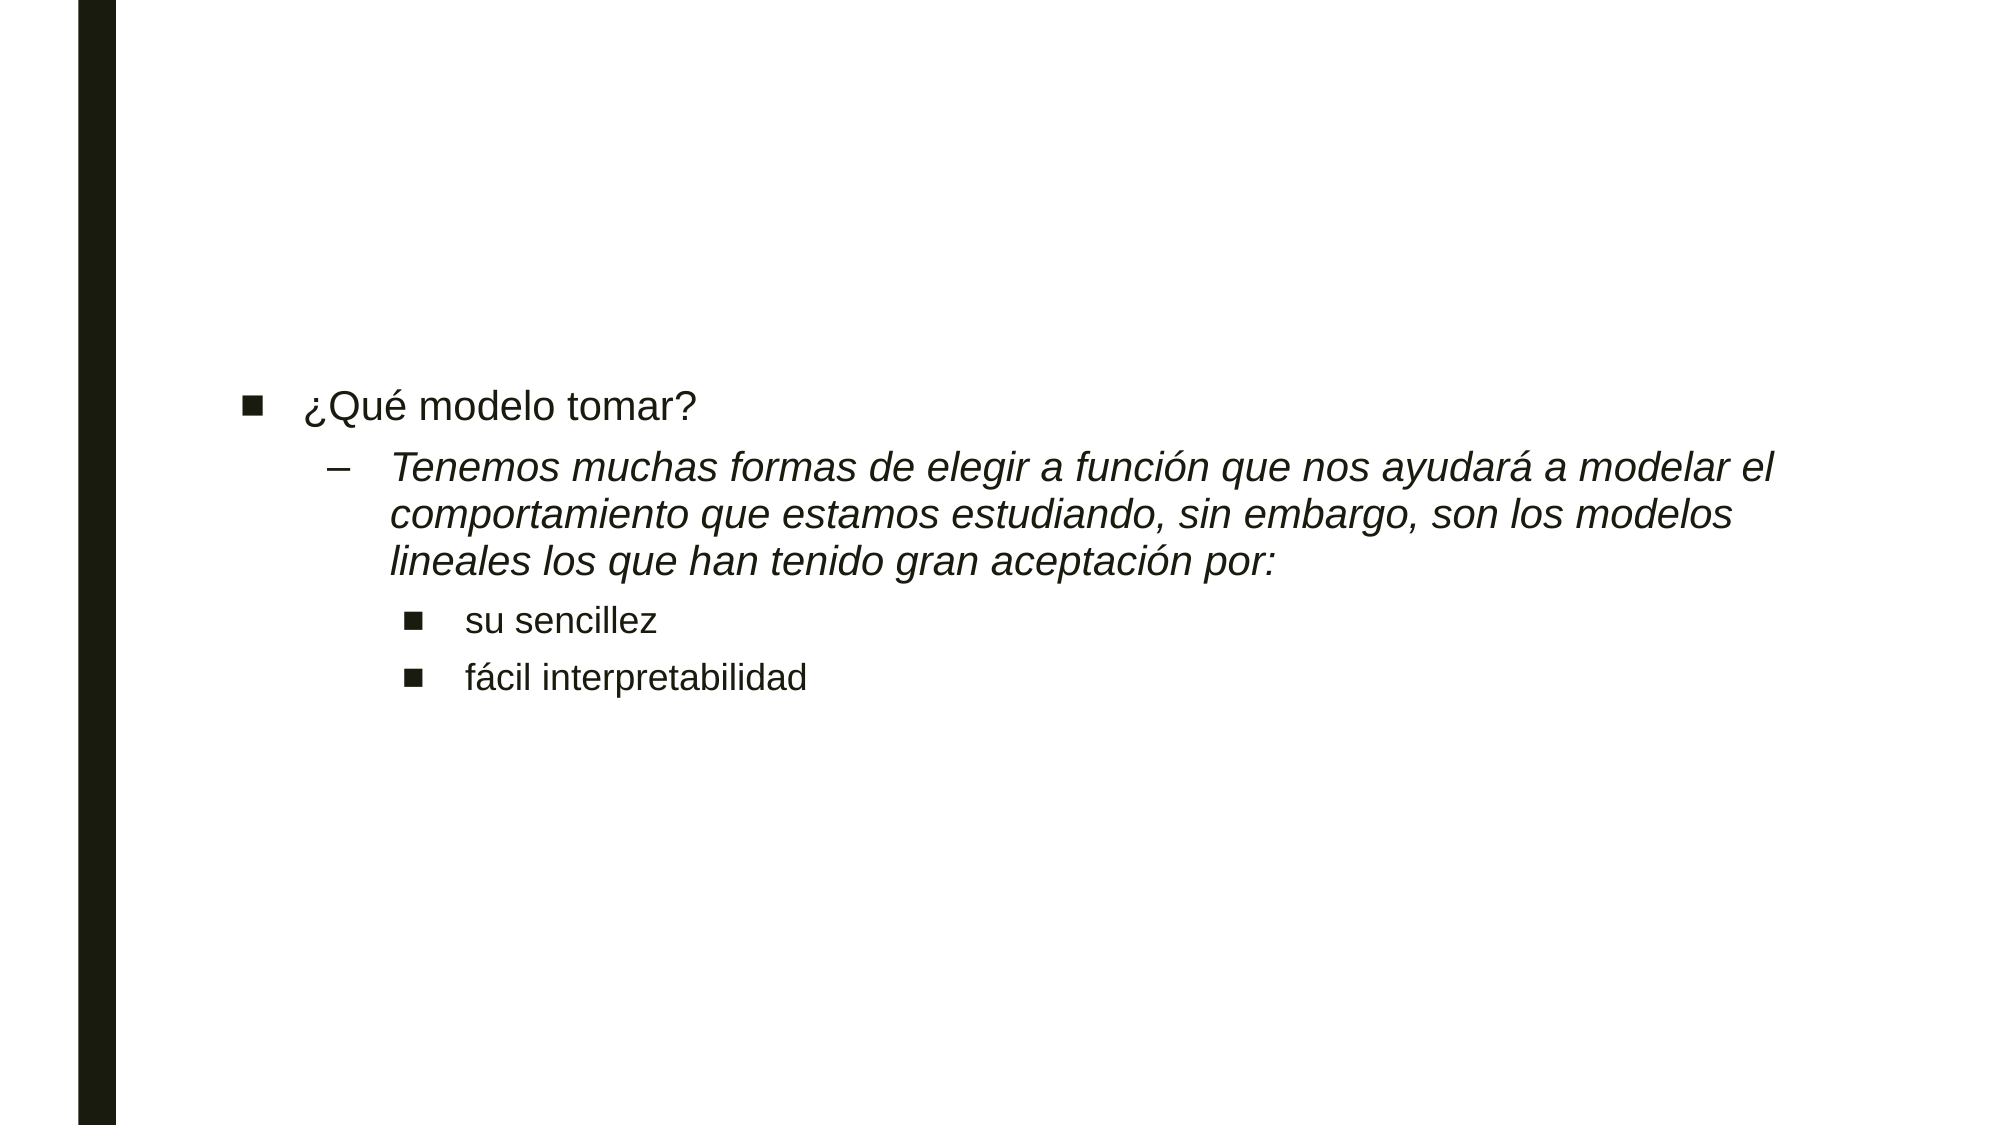

#
¿Qué modelo tomar?
Tenemos muchas formas de elegir a función que nos ayudará a modelar el comportamiento que estamos estudiando, sin embargo, son los modelos lineales los que han tenido gran aceptación por:
su sencillez
fácil interpretabilidad